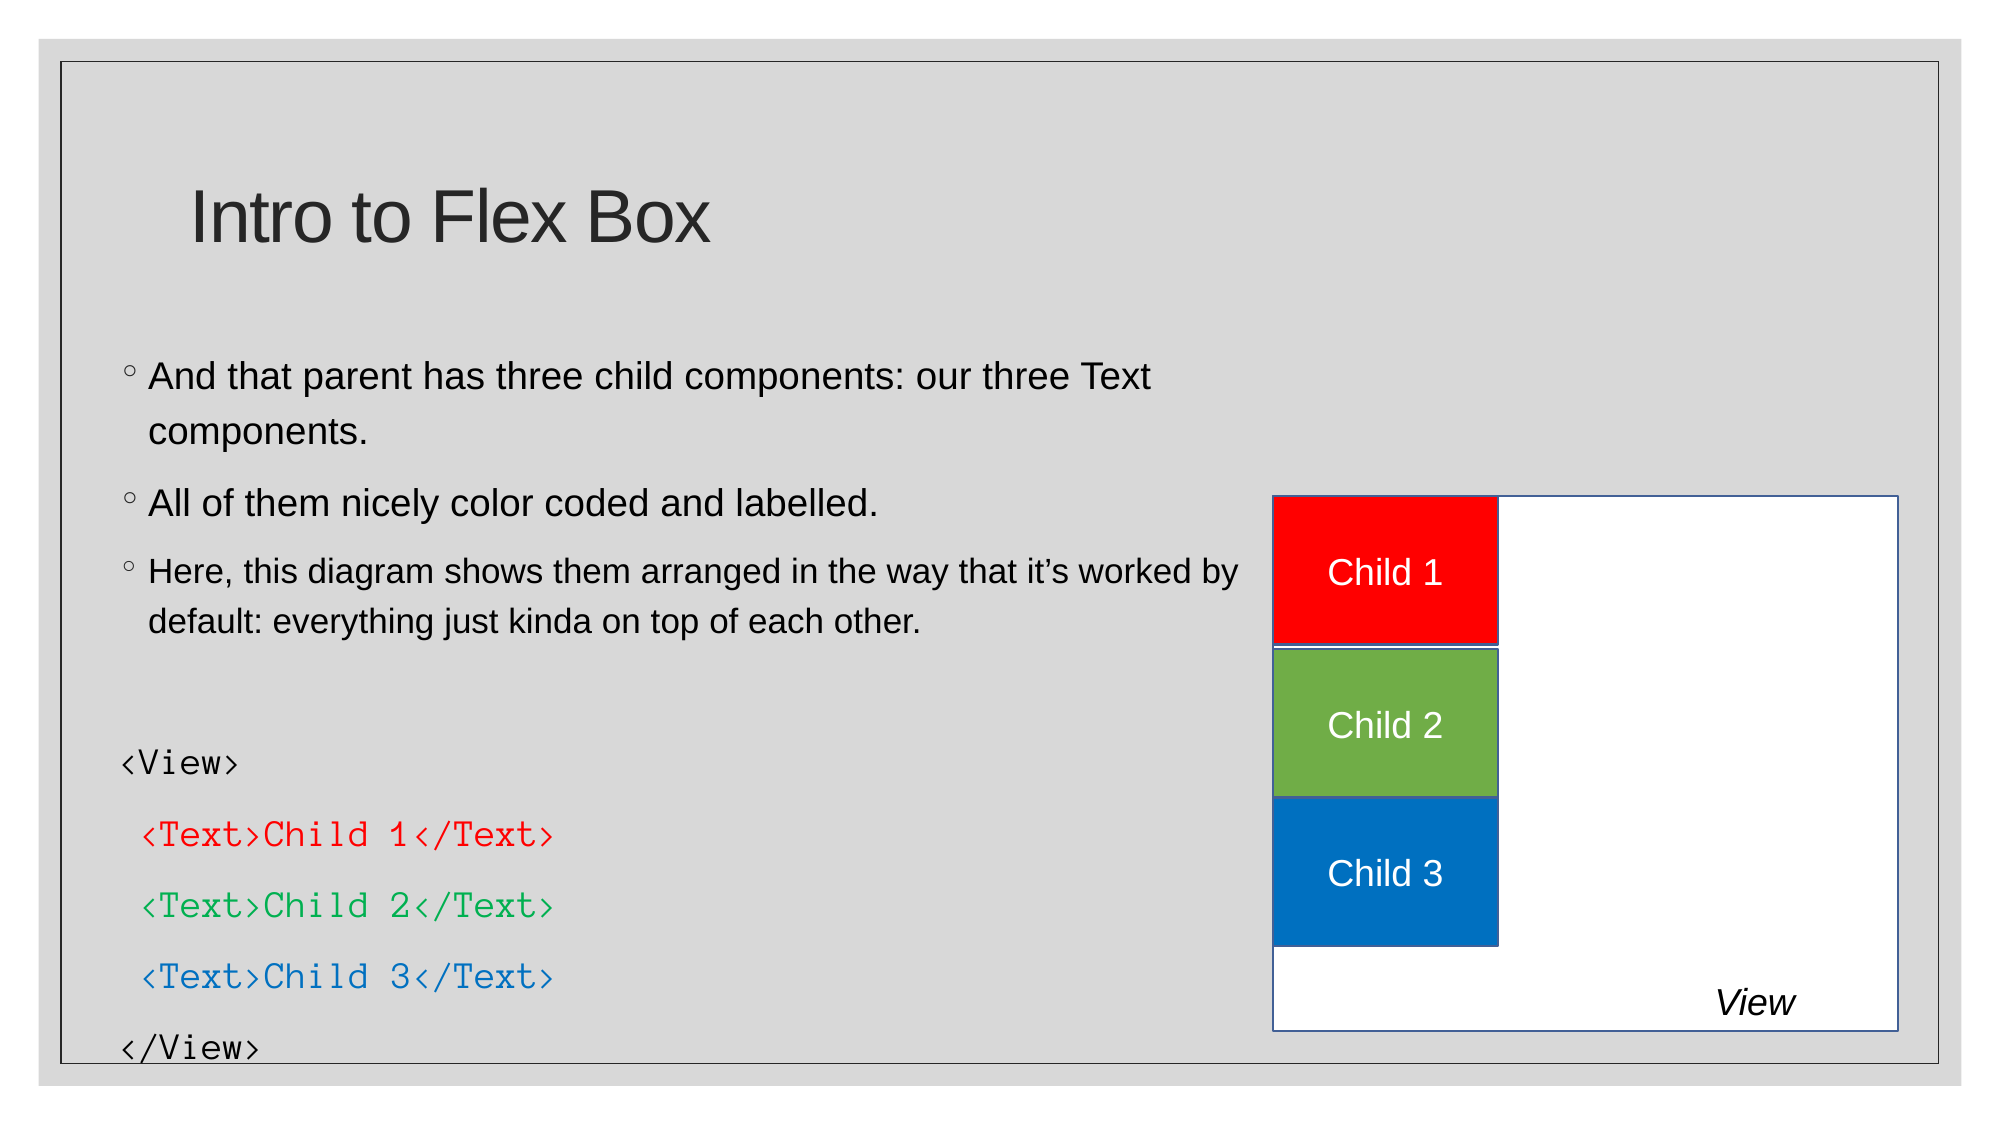

# Intro to Flex Box
And that parent has three child components: our three Text components.
All of them nicely color coded and labelled.
Here, this diagram shows them arranged in the way that it’s worked by default: everything just kinda on top of each other.

<View>
 <Text>Child 1</Text>
 <Text>Child 2</Text>
 <Text>Child 3</Text>
</View>

Child 1
Child 2
Child 3
View